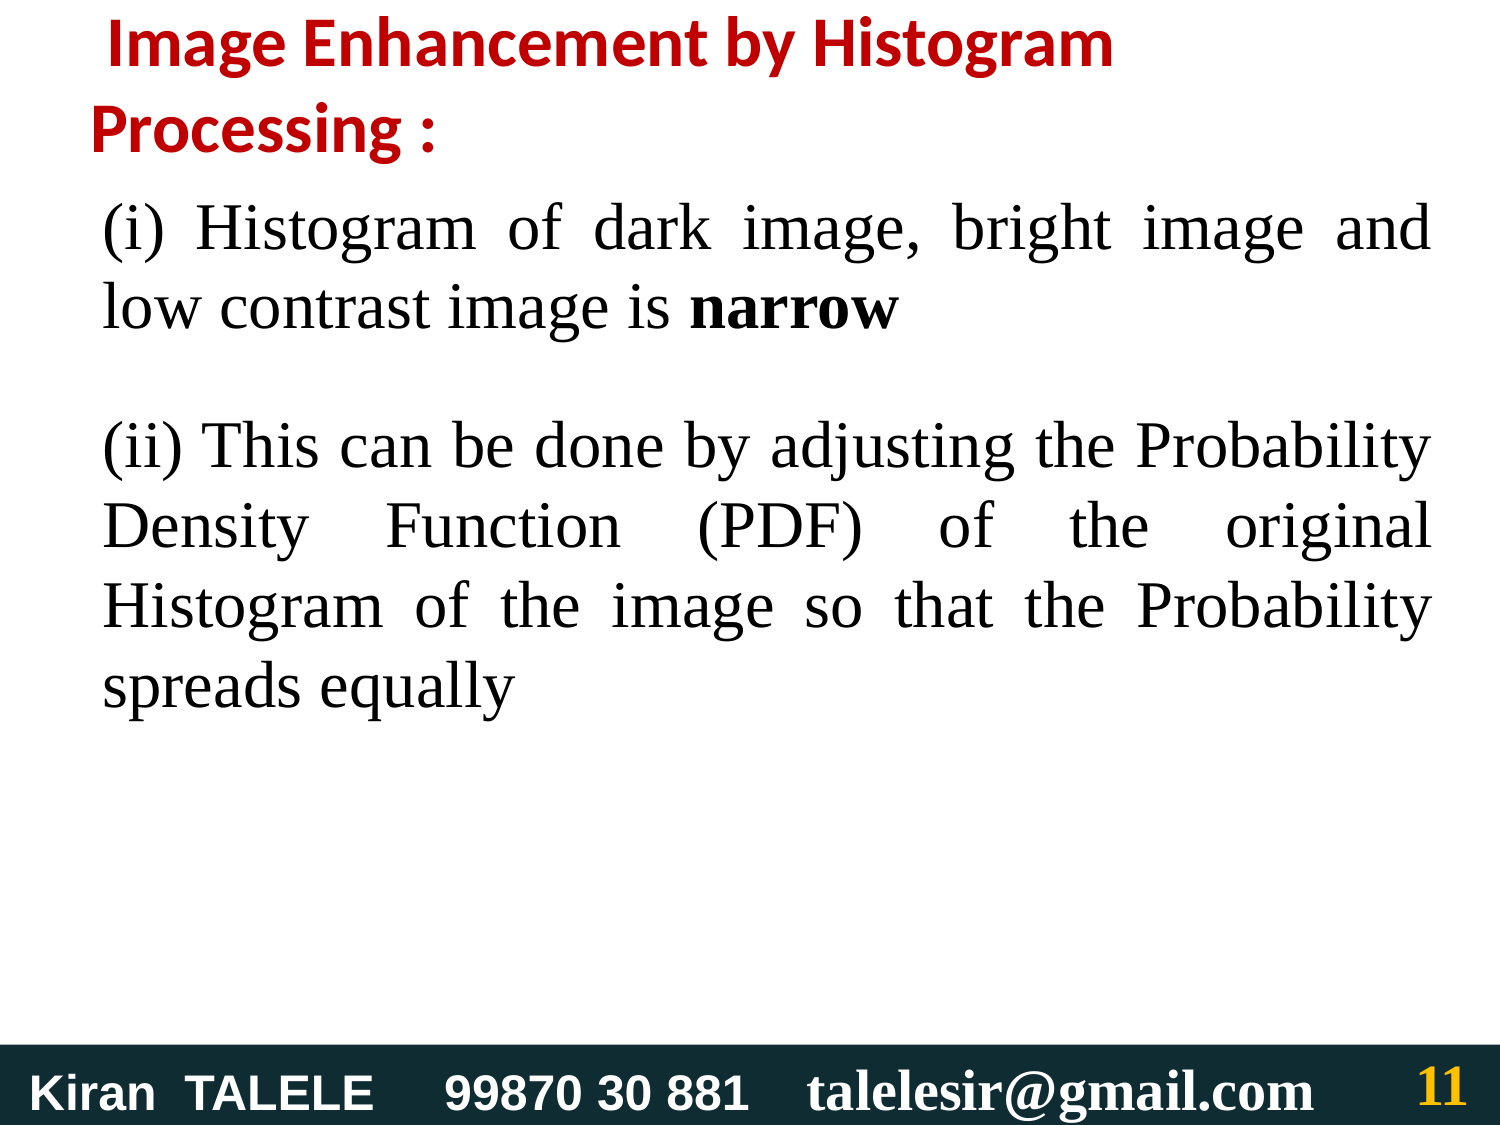

# Image Enhancement by Histogram Processing :
(i) Histogram of dark image, bright image and low contrast image is narrow
(ii) This can be done by adjusting the Probability Density Function (PDF) of the original Histogram of the image so that the Probability spreads equally
11
 Kiran  TALELE     99870 30 881    talelesir@gmail.com